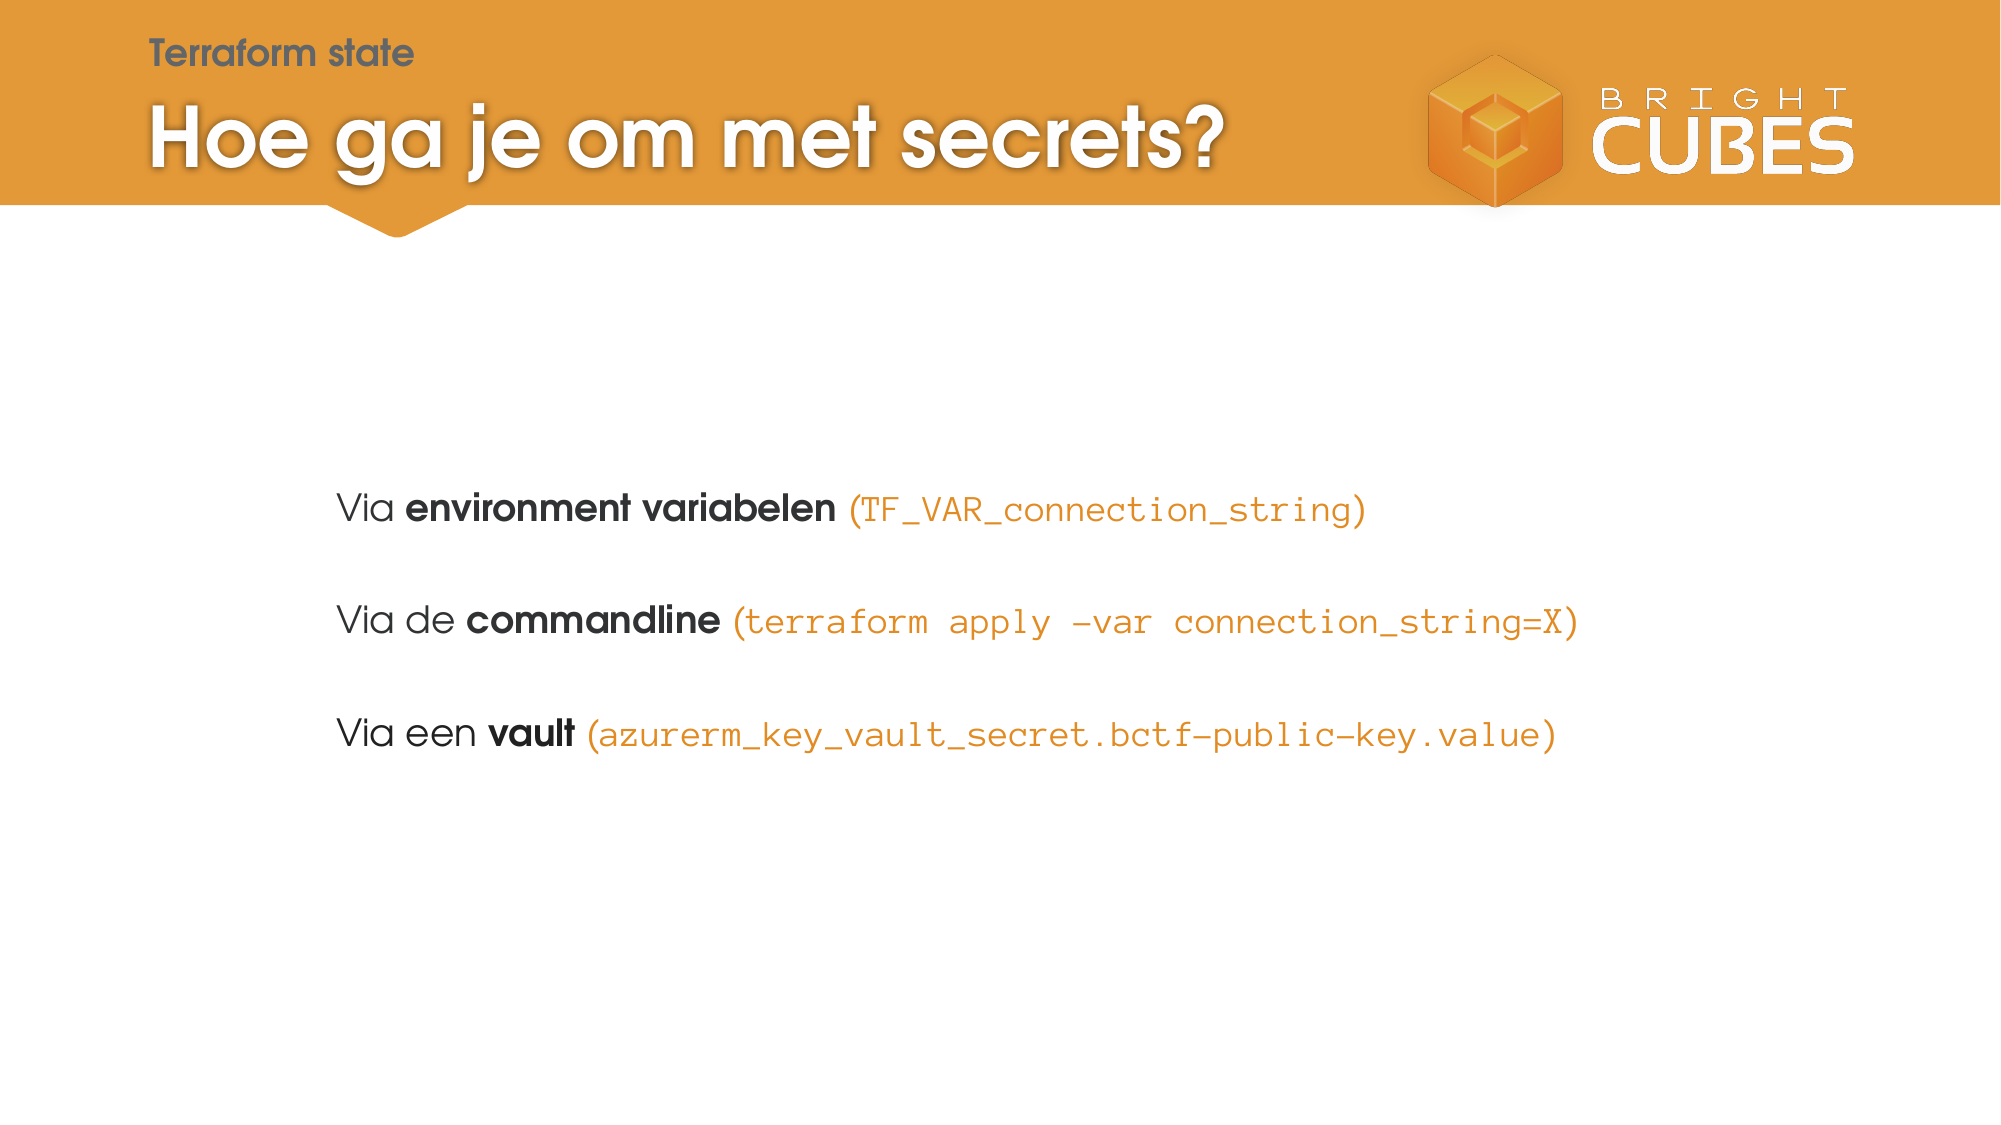

Terraform state
# Hoe ga je om met secrets?
Via environment variabelen (TF_VAR_connection_string)
Via de commandline (terraform apply -var connection_string=X)
Via een vault (azurerm_key_vault_secret.bctf-public-key.value)